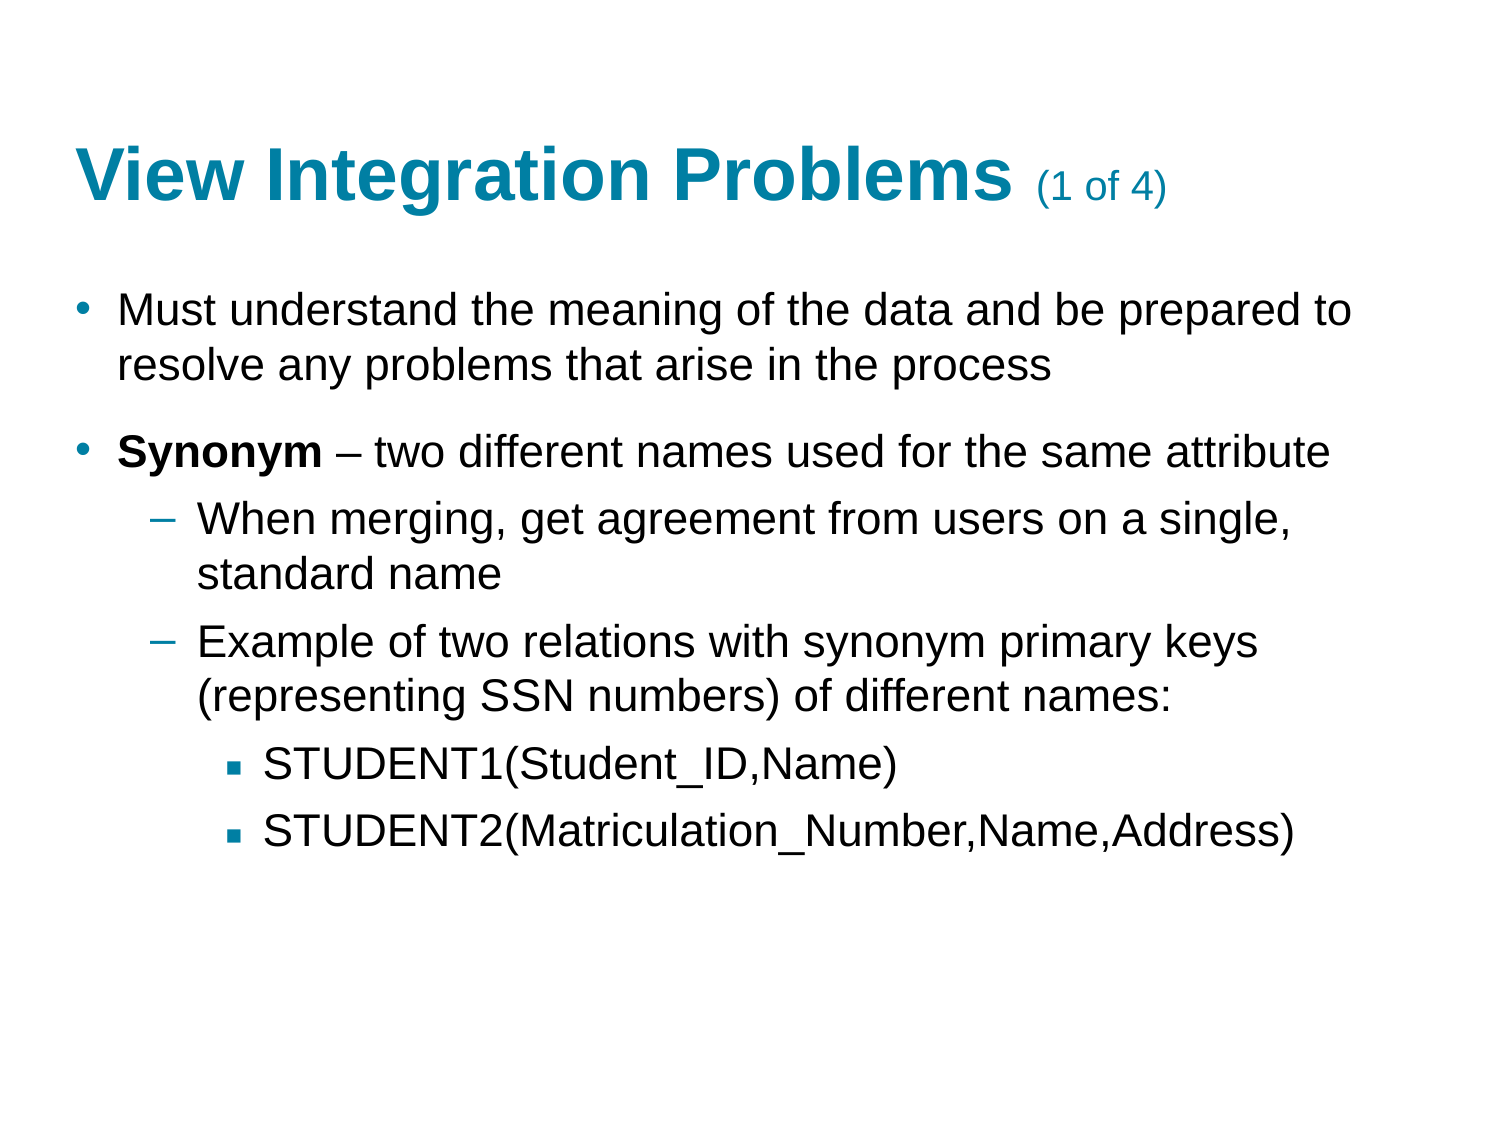

# View Integration Problems (1 of 4)
Must understand the meaning of the data and be prepared to resolve any problems that arise in the process
Synonym – two different names used for the same attribute
When merging, get agreement from users on a single, standard name
Example of two relations with synonym primary keys (representing S S N numbers) of different names:
STUDENT1(Student_ID,Name)
STUDENT2(Matriculation_Number,Name,Address)